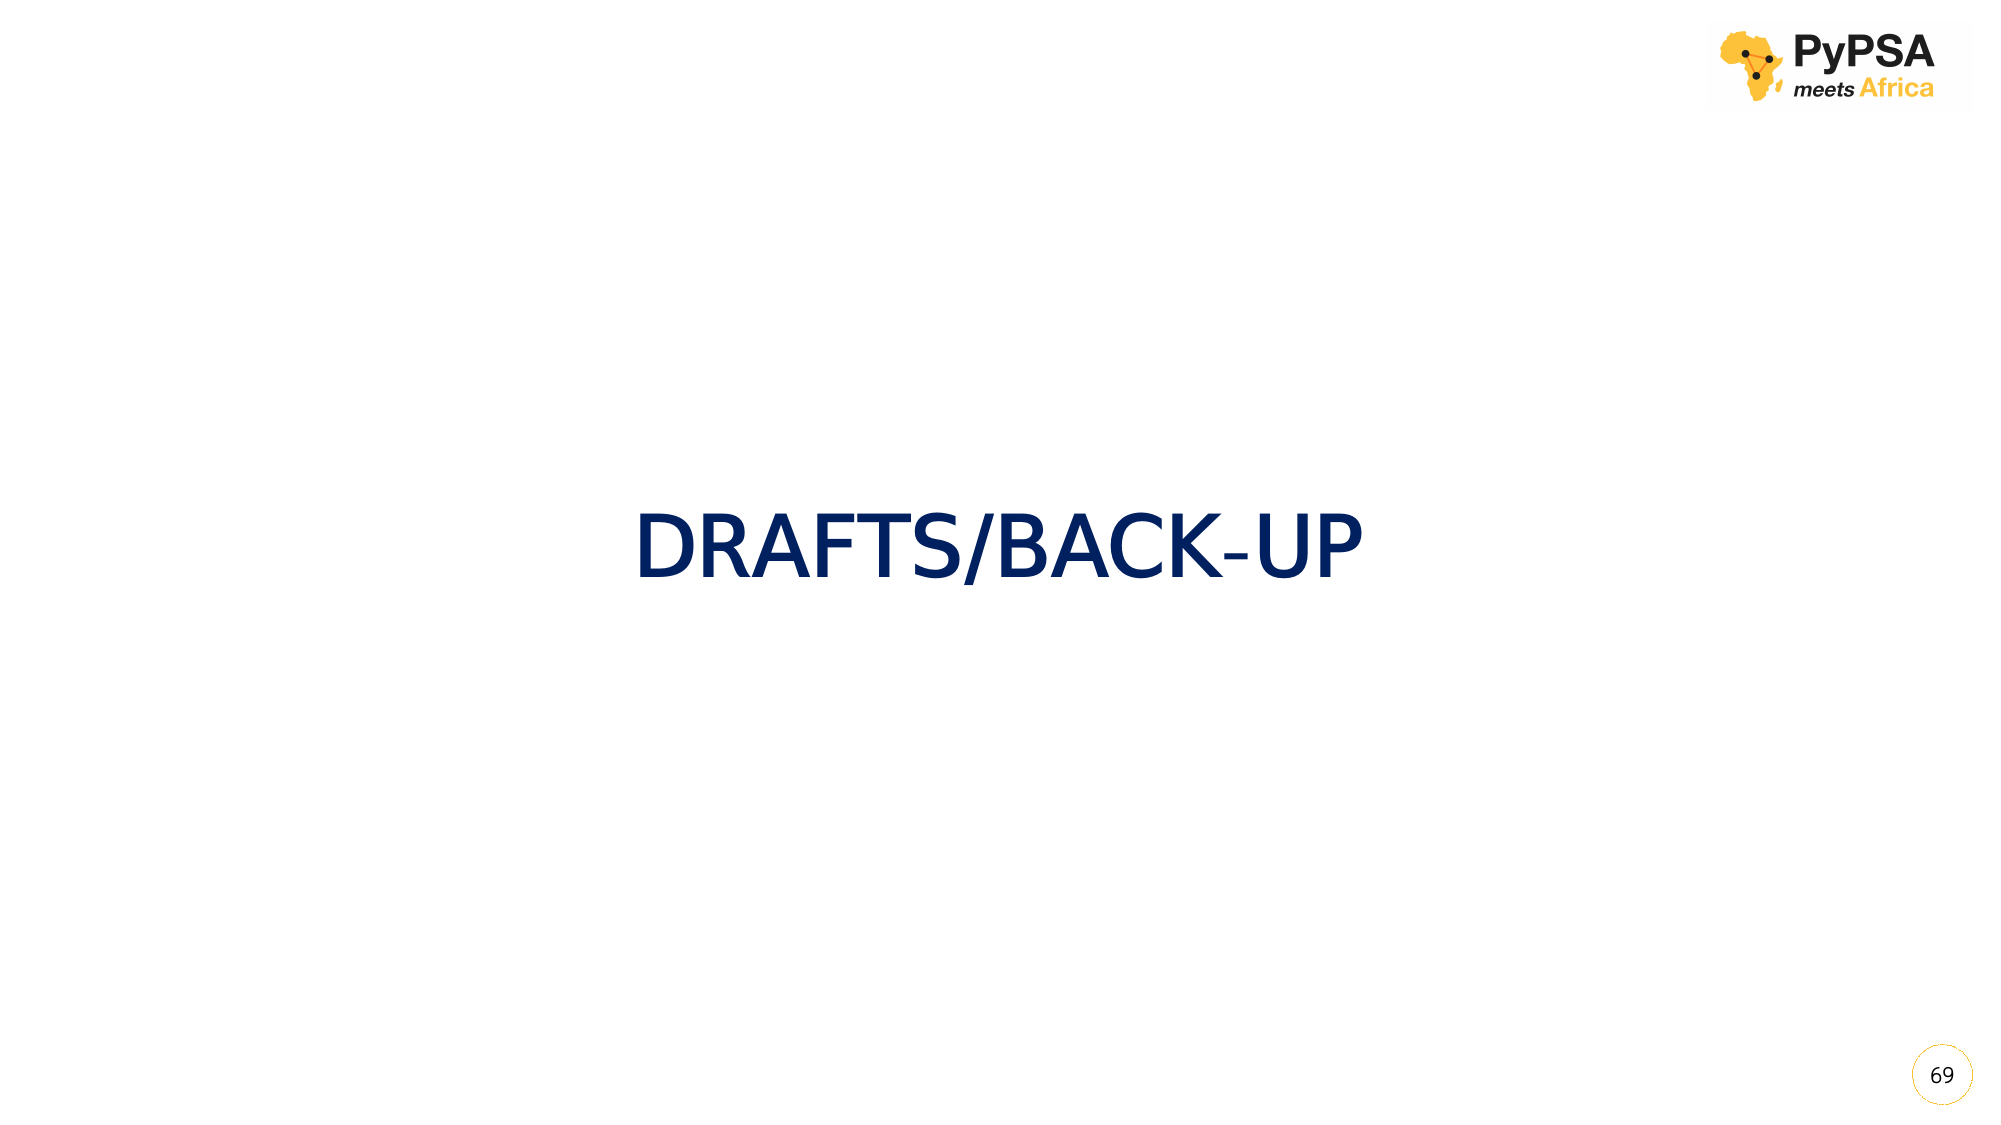

DEEP DIVE
- tools in the community -
DRAFTS/BACK-UP
69